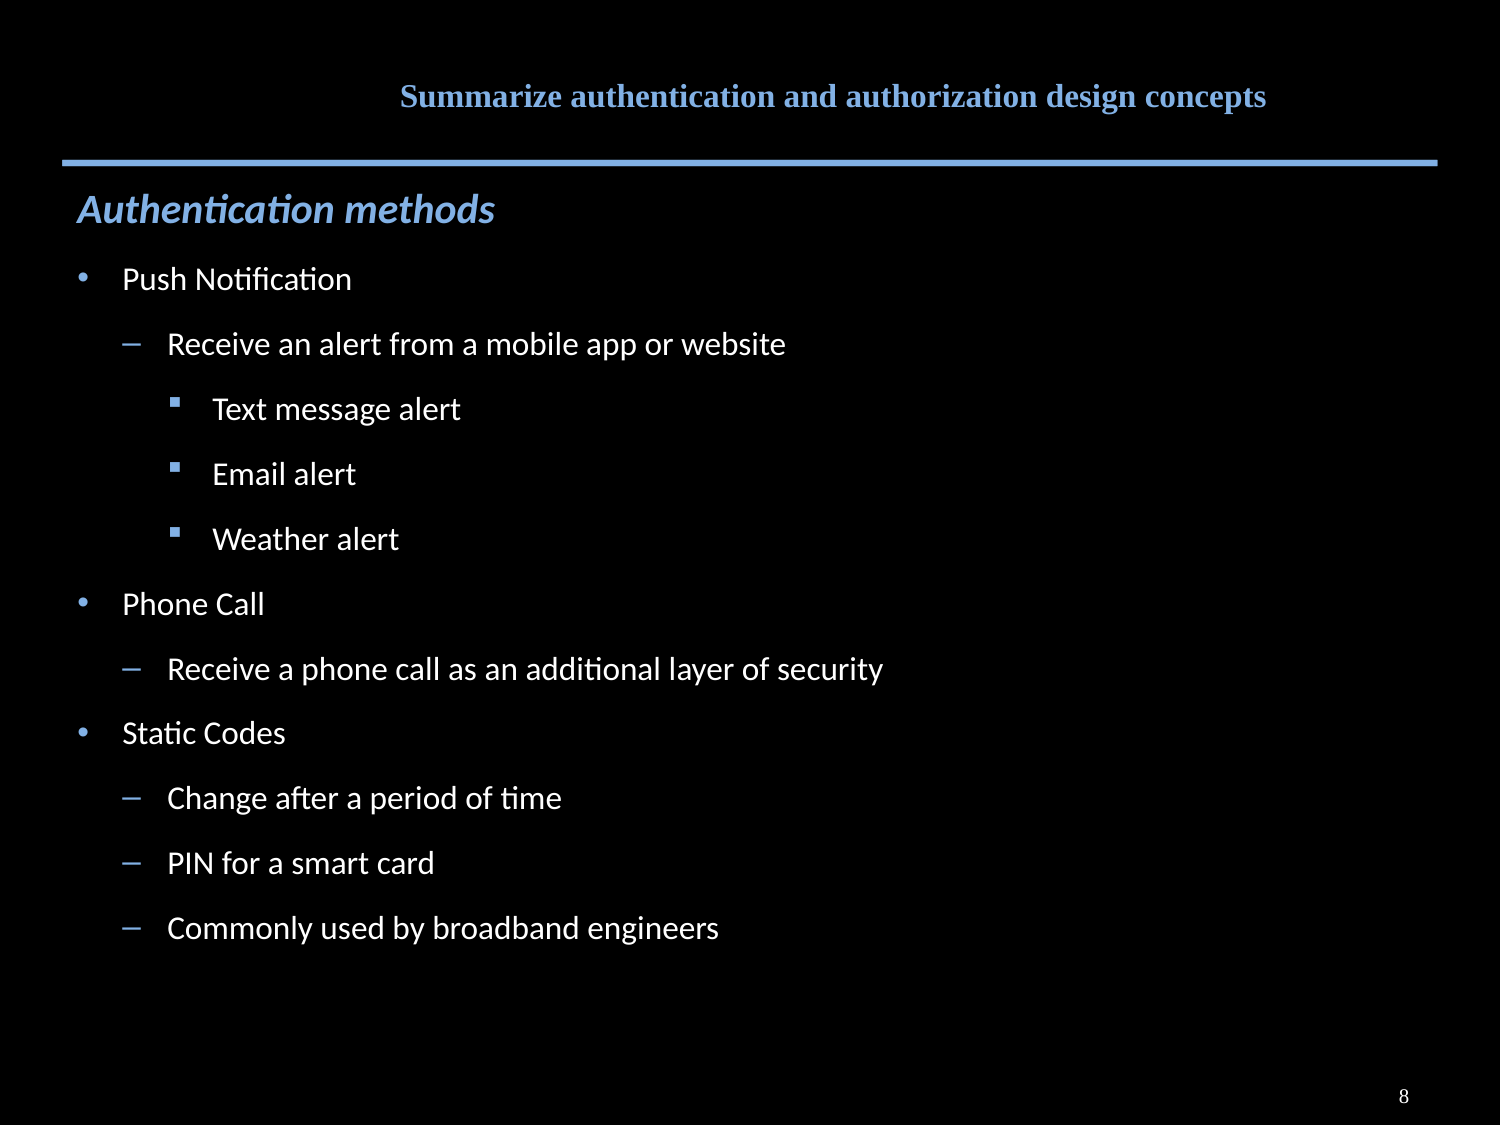

# Summarize authentication and authorization design concepts
Authentication methods
Push Notification
Receive an alert from a mobile app or website
Text message alert
Email alert
Weather alert
Phone Call
Receive a phone call as an additional layer of security
Static Codes
Change after a period of time
PIN for a smart card
Commonly used by broadband engineers
8